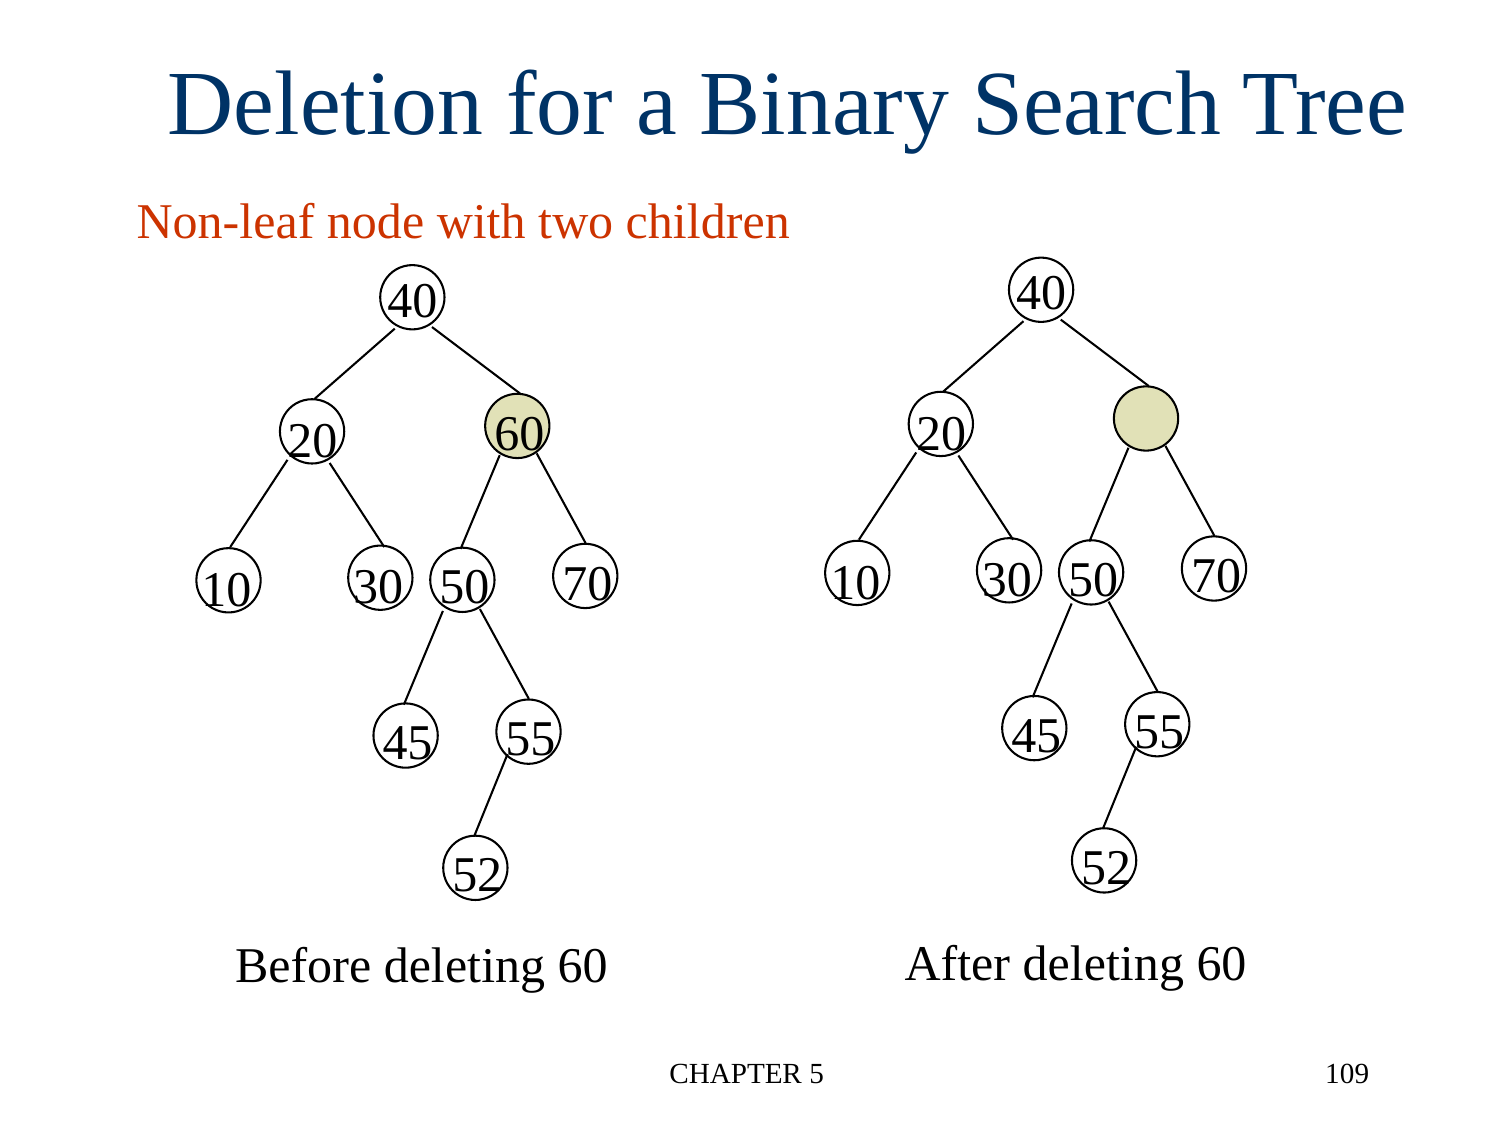

Deletion for a Binary Search Tree
Non-leaf node with two children
40

20

70

30
50

10

55

45

52

40

60

20

70

30
50

10

55

45

52

After deleting 60
Before deleting 60
CHAPTER 5
109